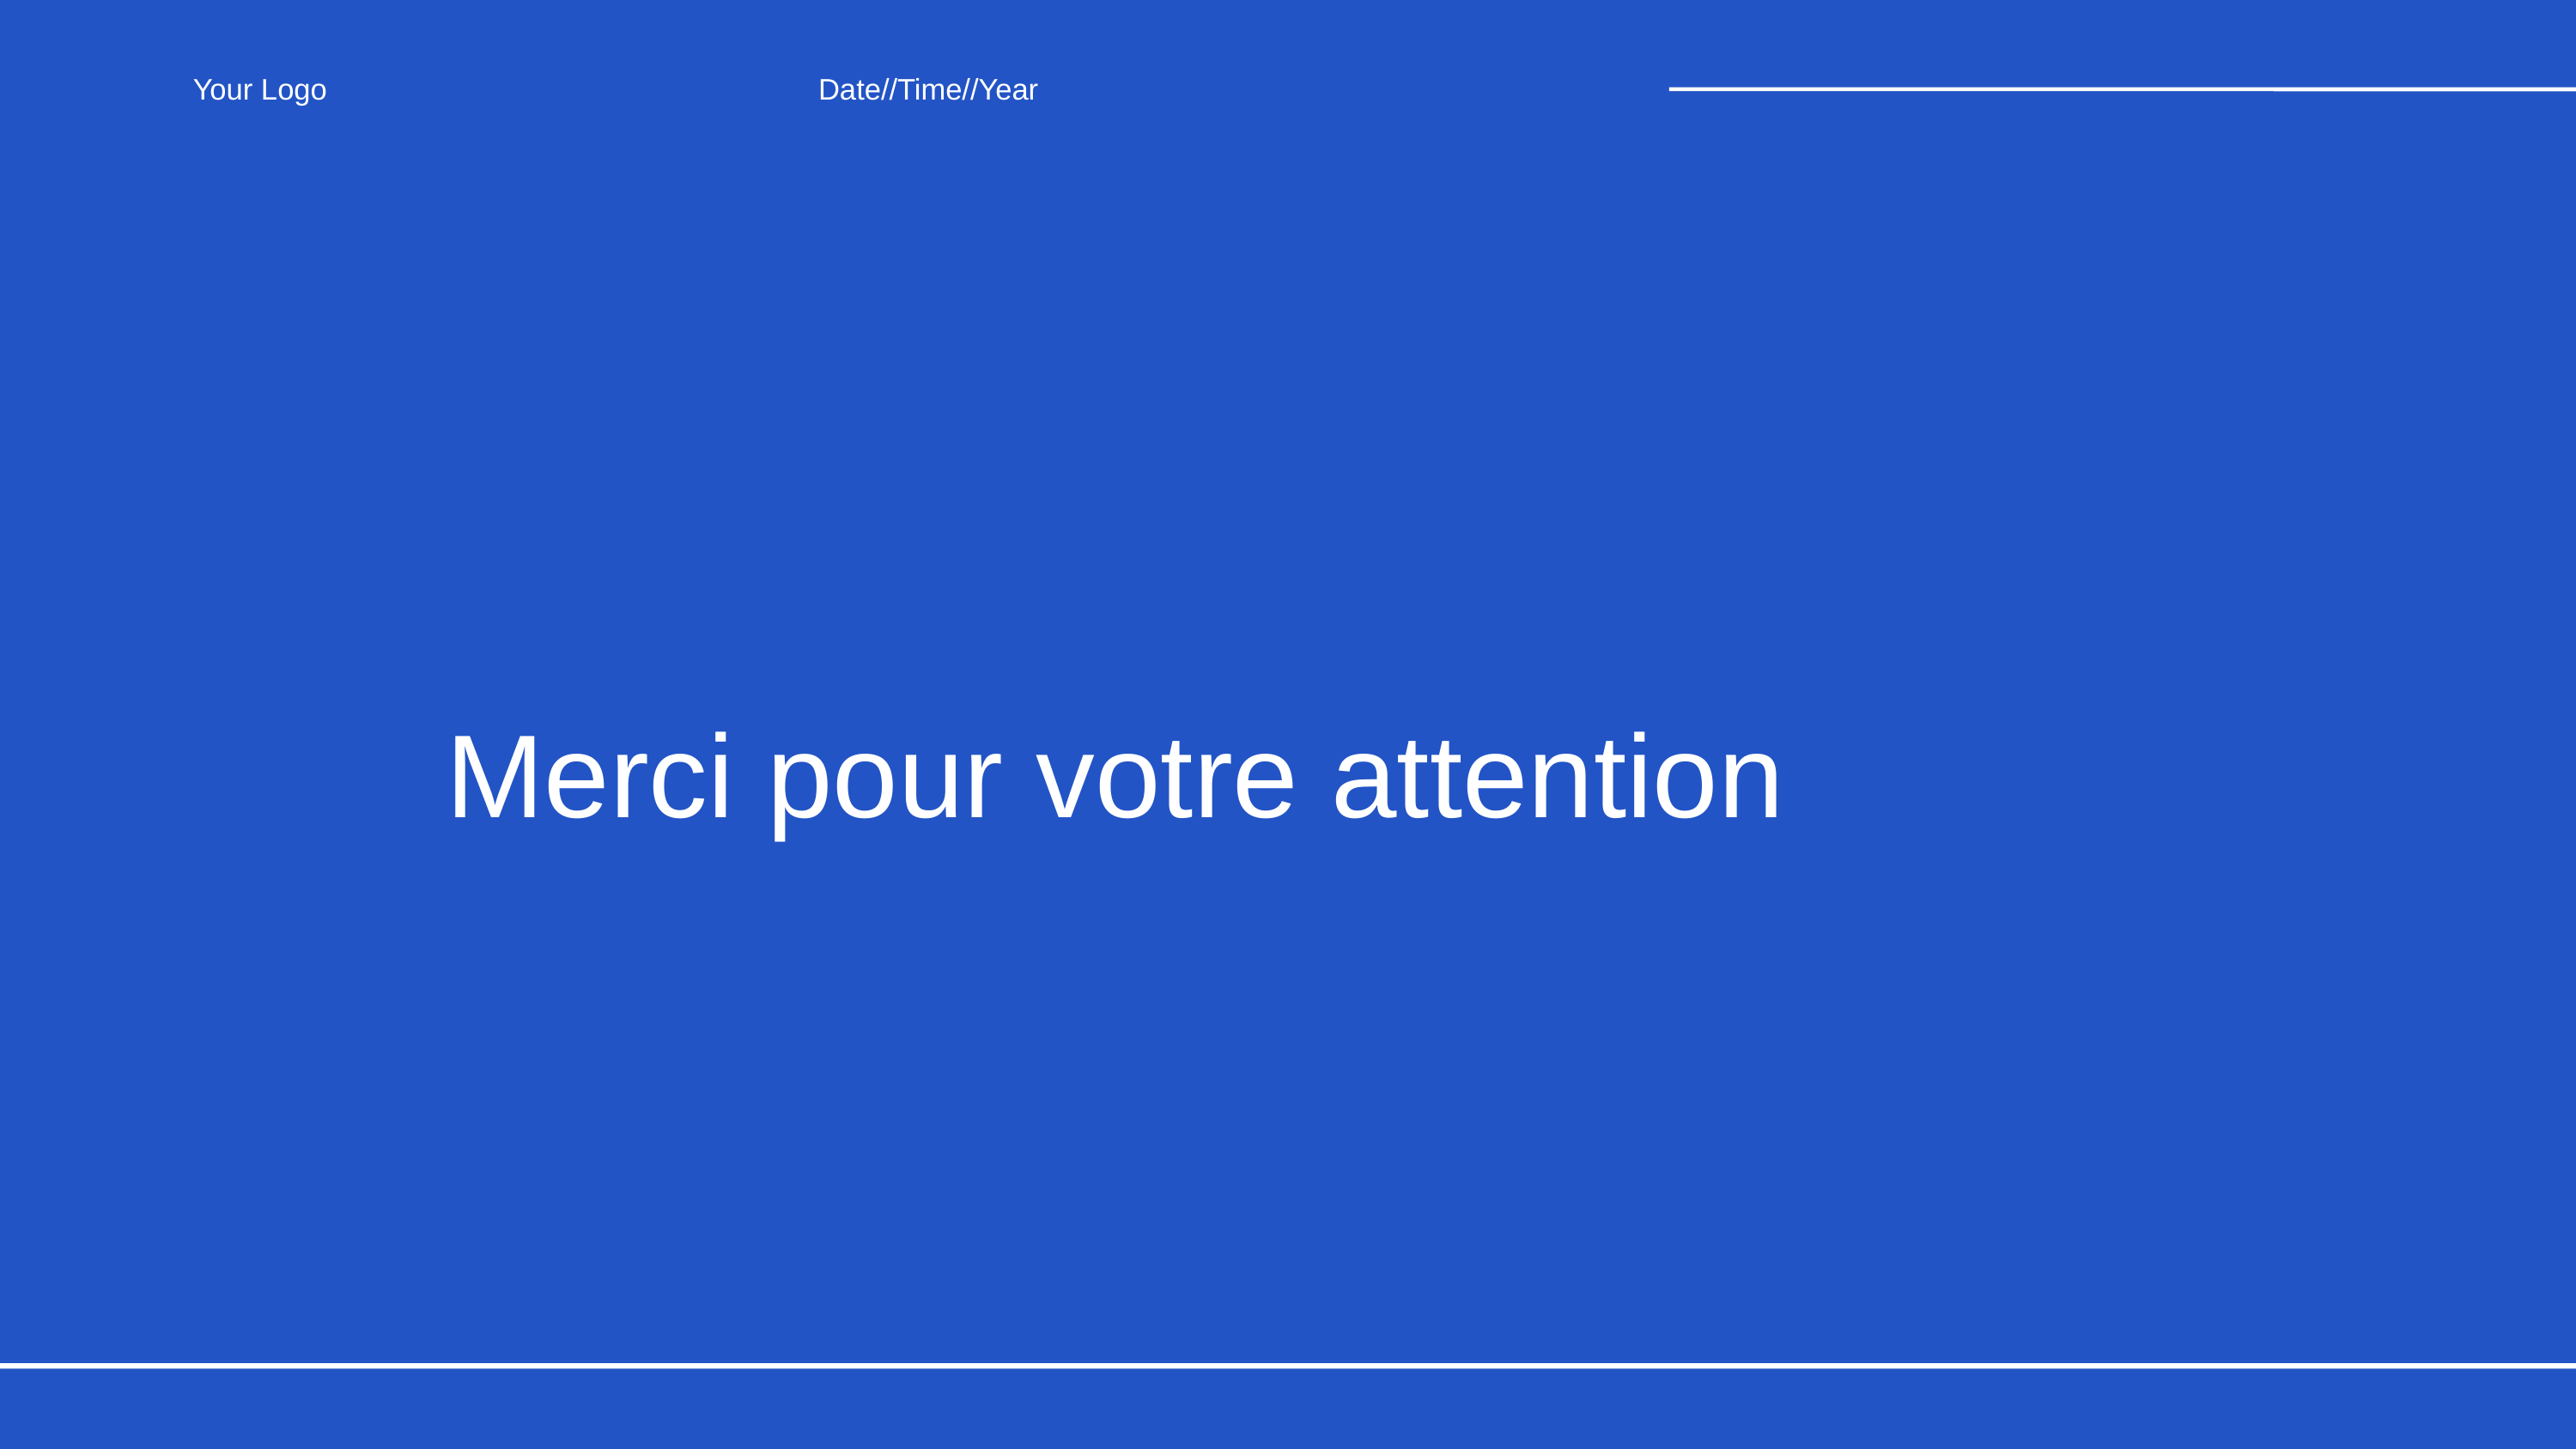

Your Logo
Date//Time//Year

Merci pour votre attention